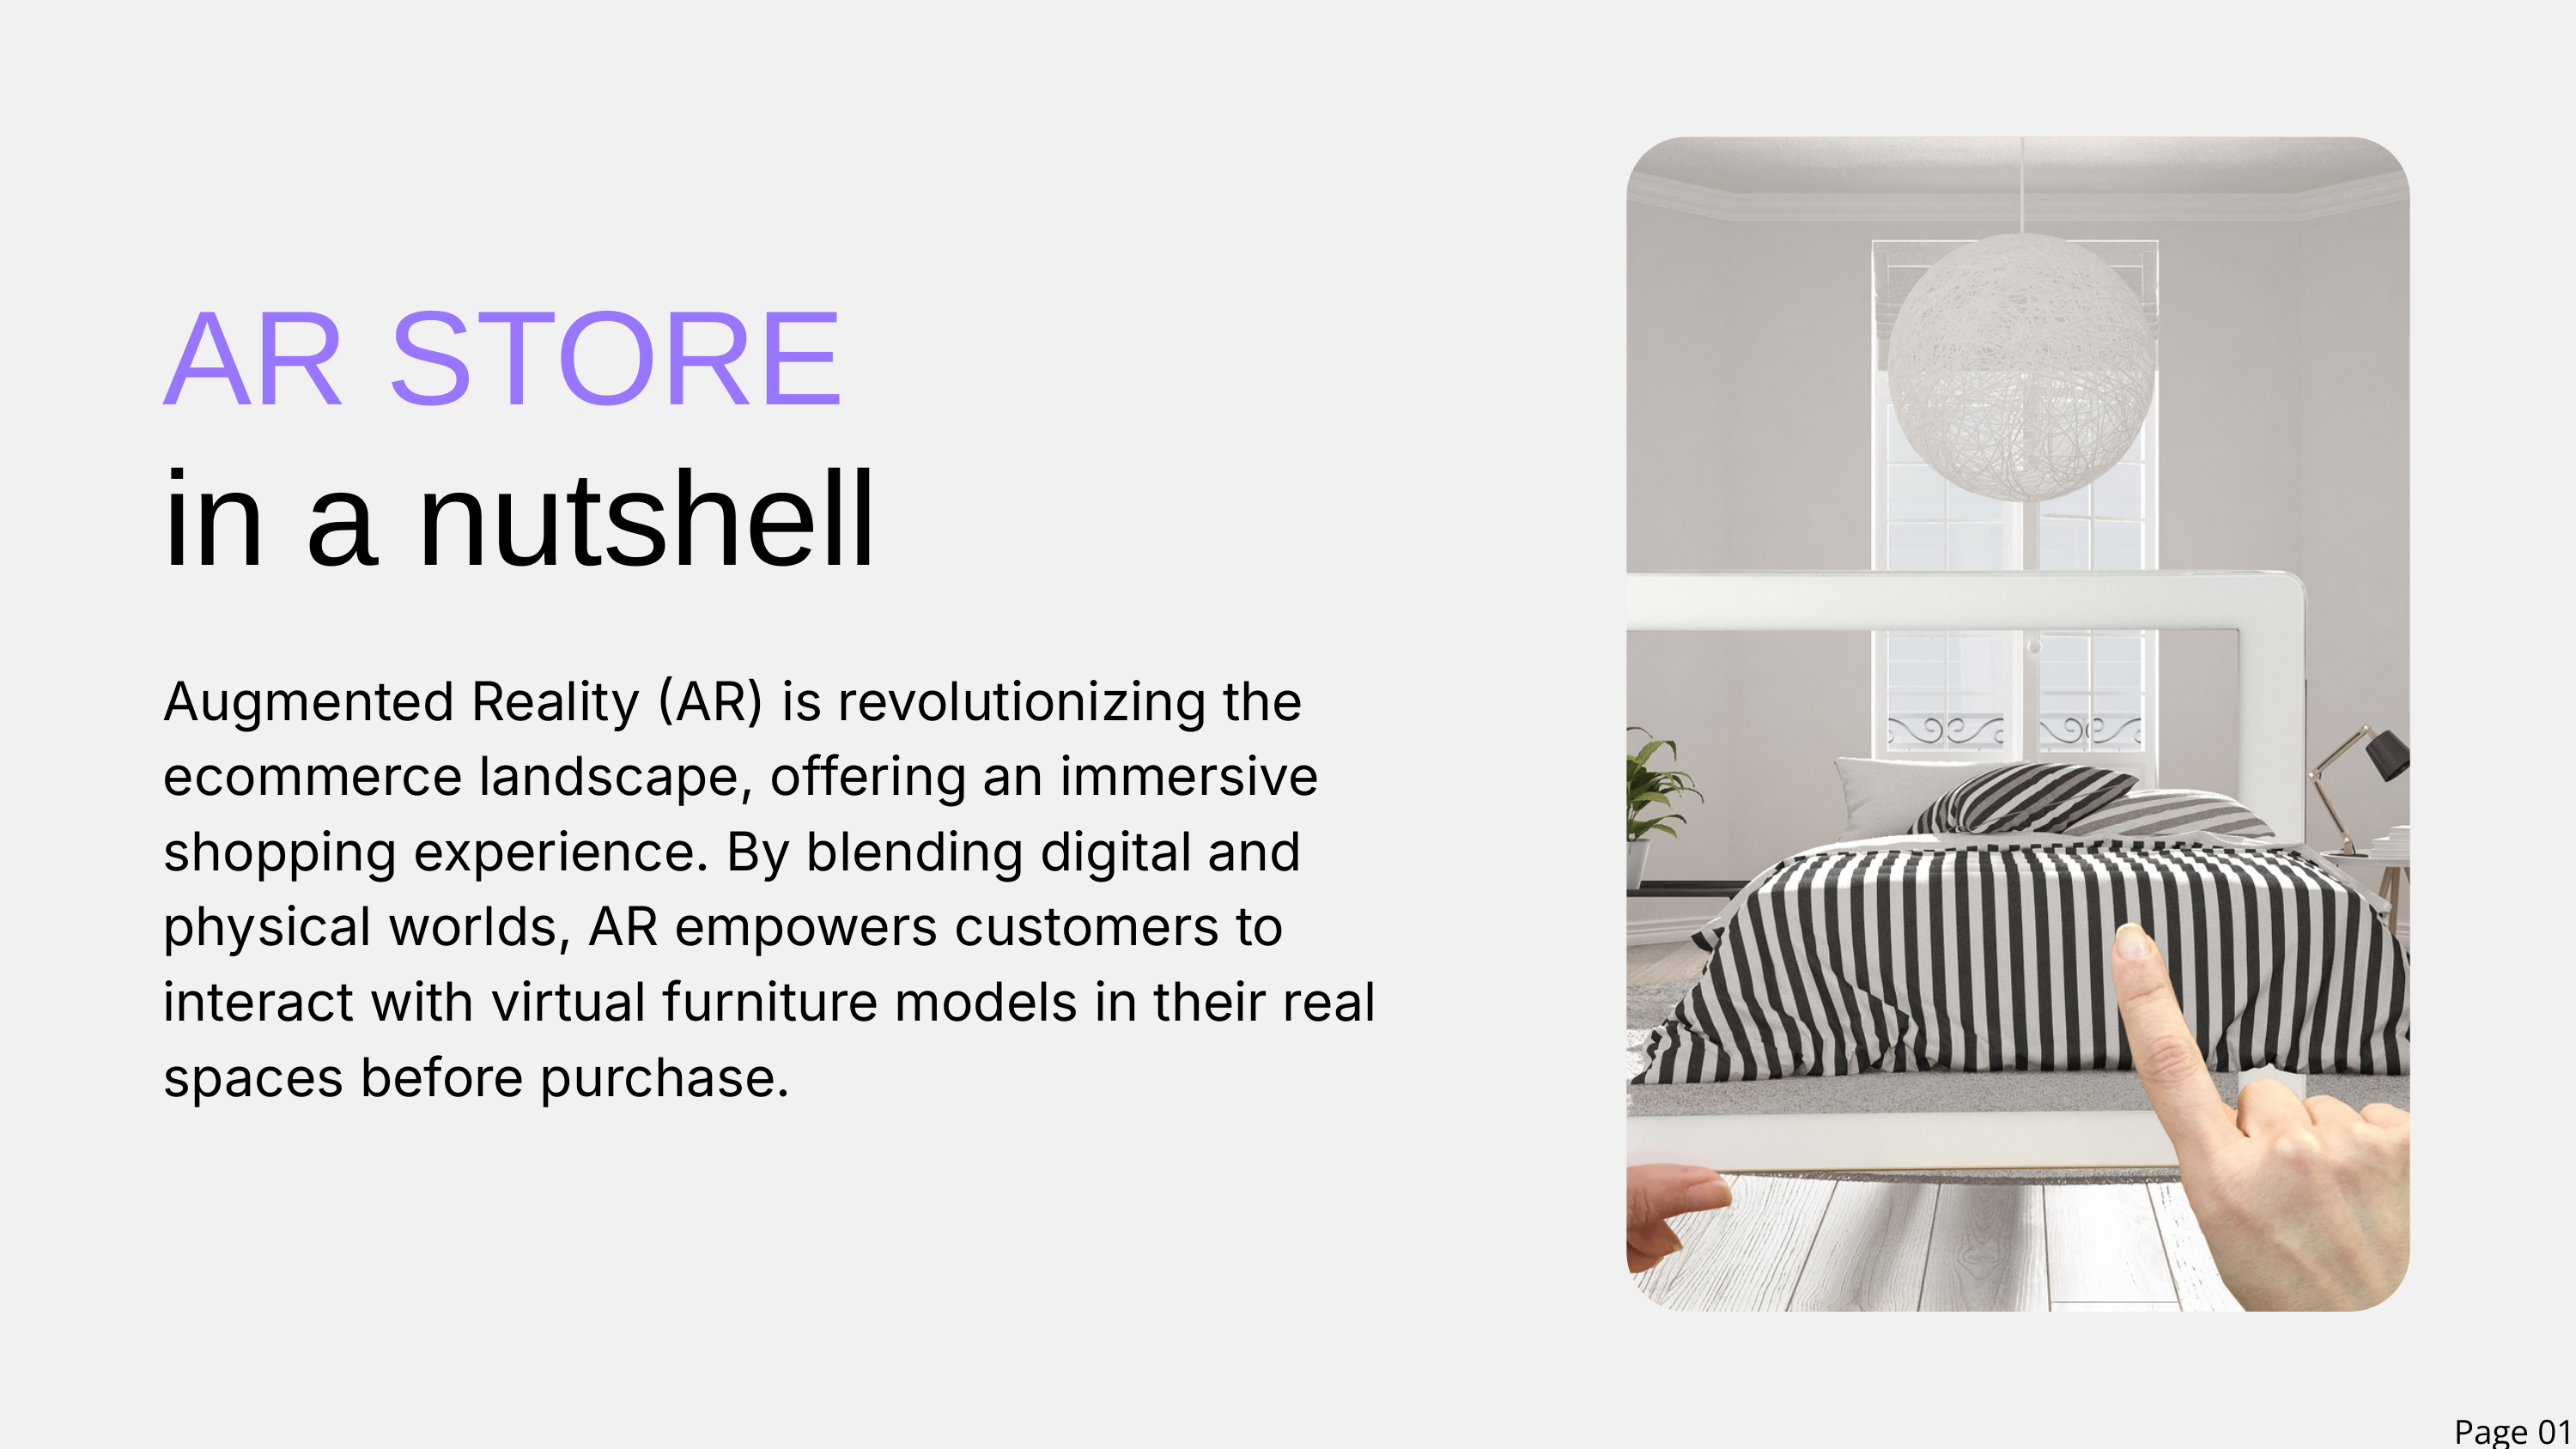

AR STORE
in a nutshell
Augmented Reality (AR) is revolutionizing the ecommerce landscape, offering an immersive shopping experience. By blending digital and physical worlds, AR empowers customers to interact with virtual furniture models in their real spaces before purchase.

Page 01